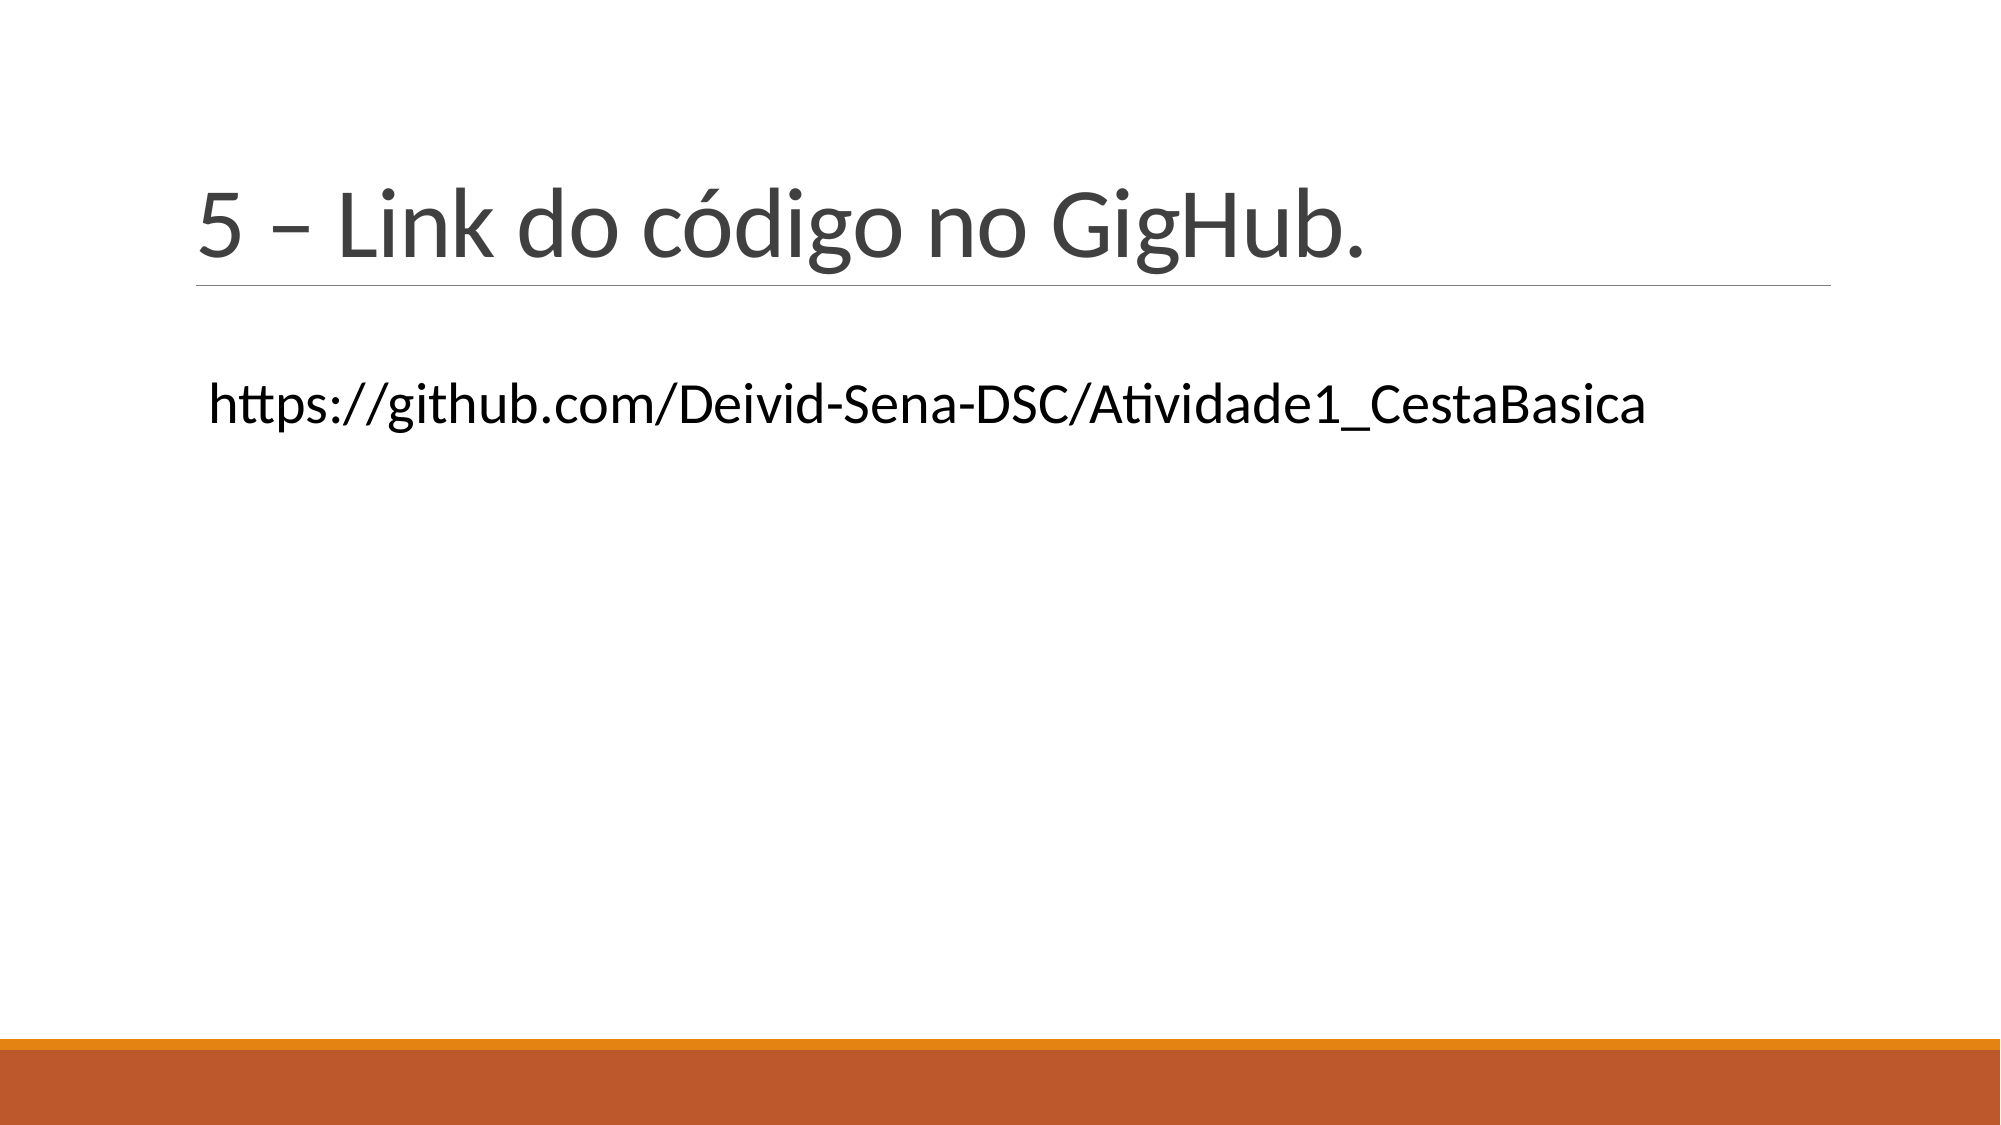

# 5 – Link do código no GigHub.
https://github.com/Deivid-Sena-DSC/Atividade1_CestaBasica